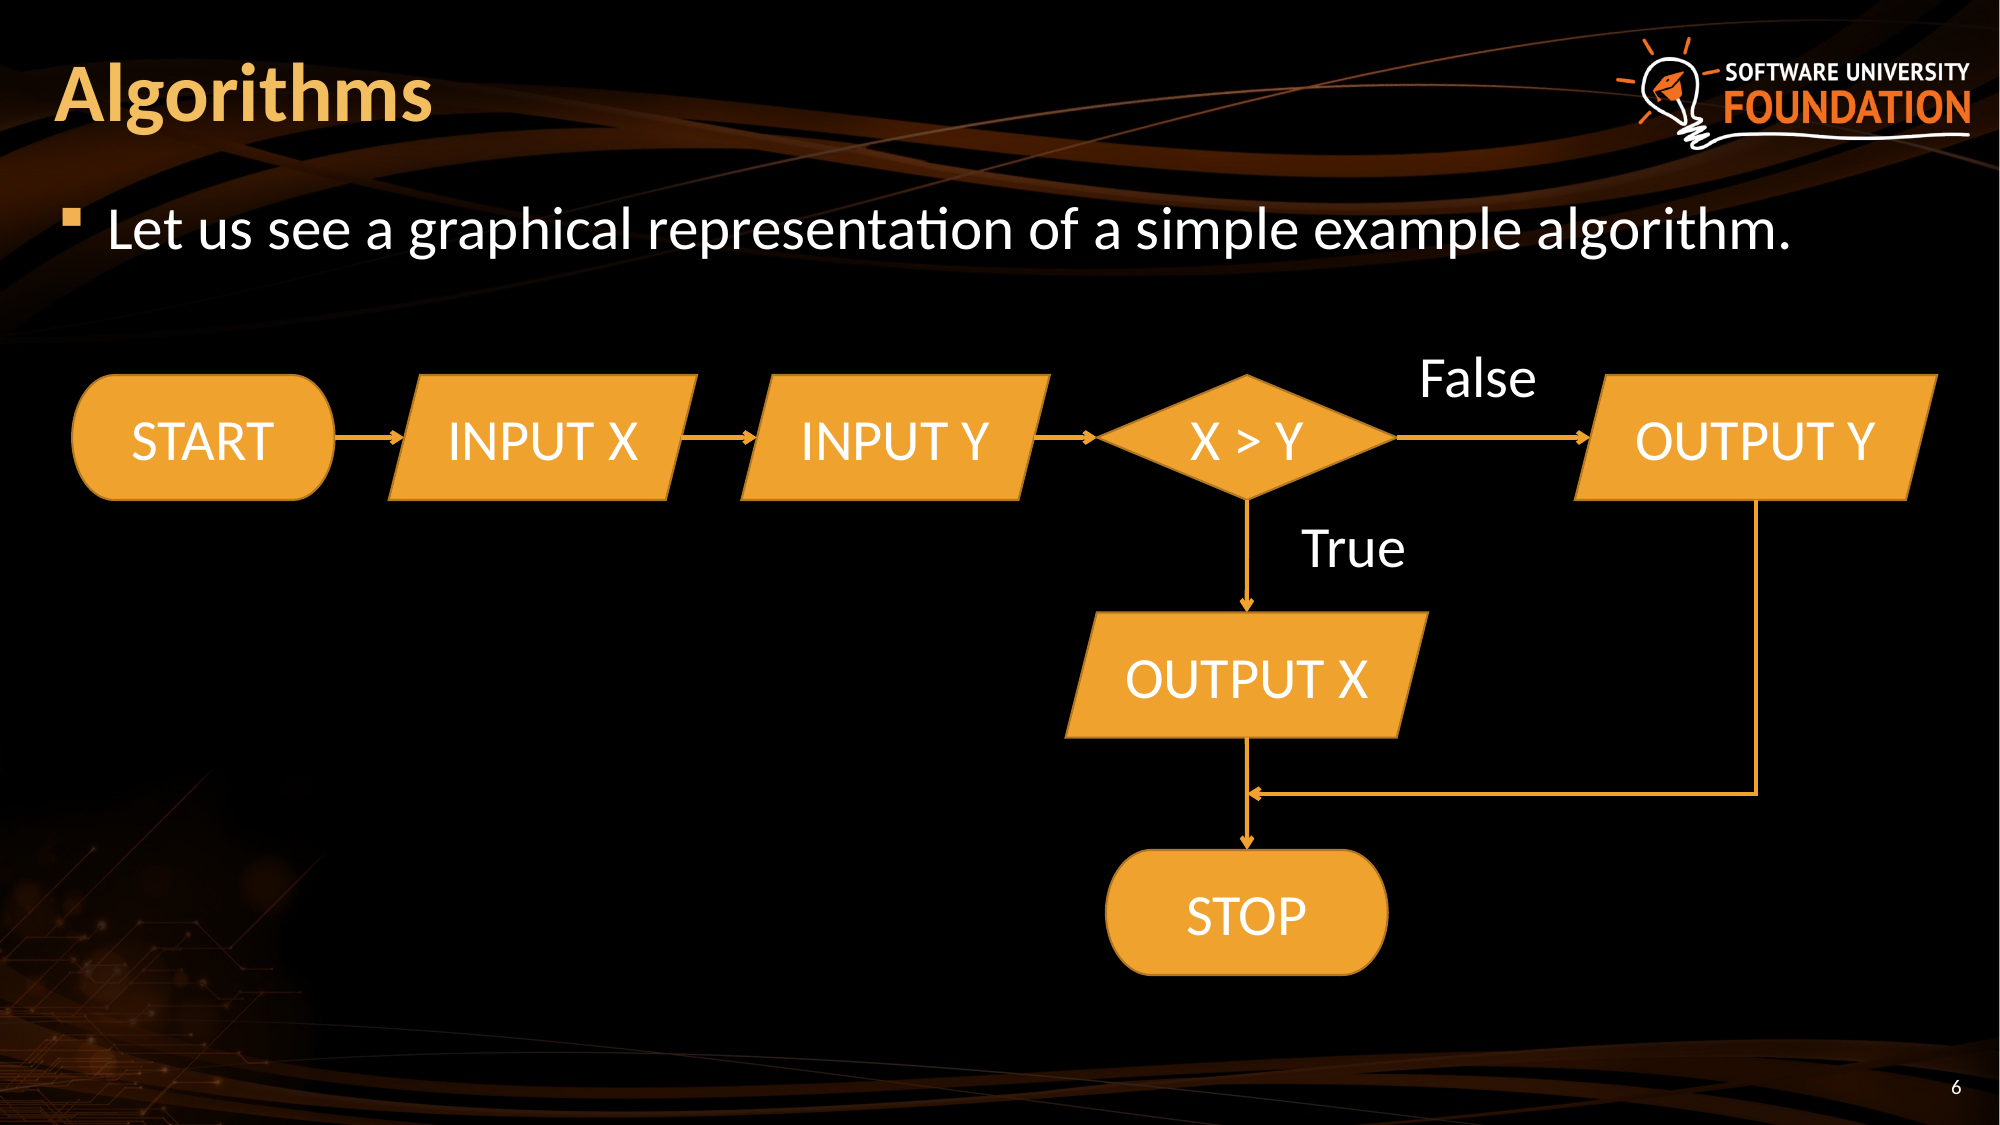

Algorithms
Let us see a graphical representation of a simple example algorithm.
False
START
INPUT X
INPUT Y
X > Y
OUTPUT Y
True
OUTPUT X
STOP
6